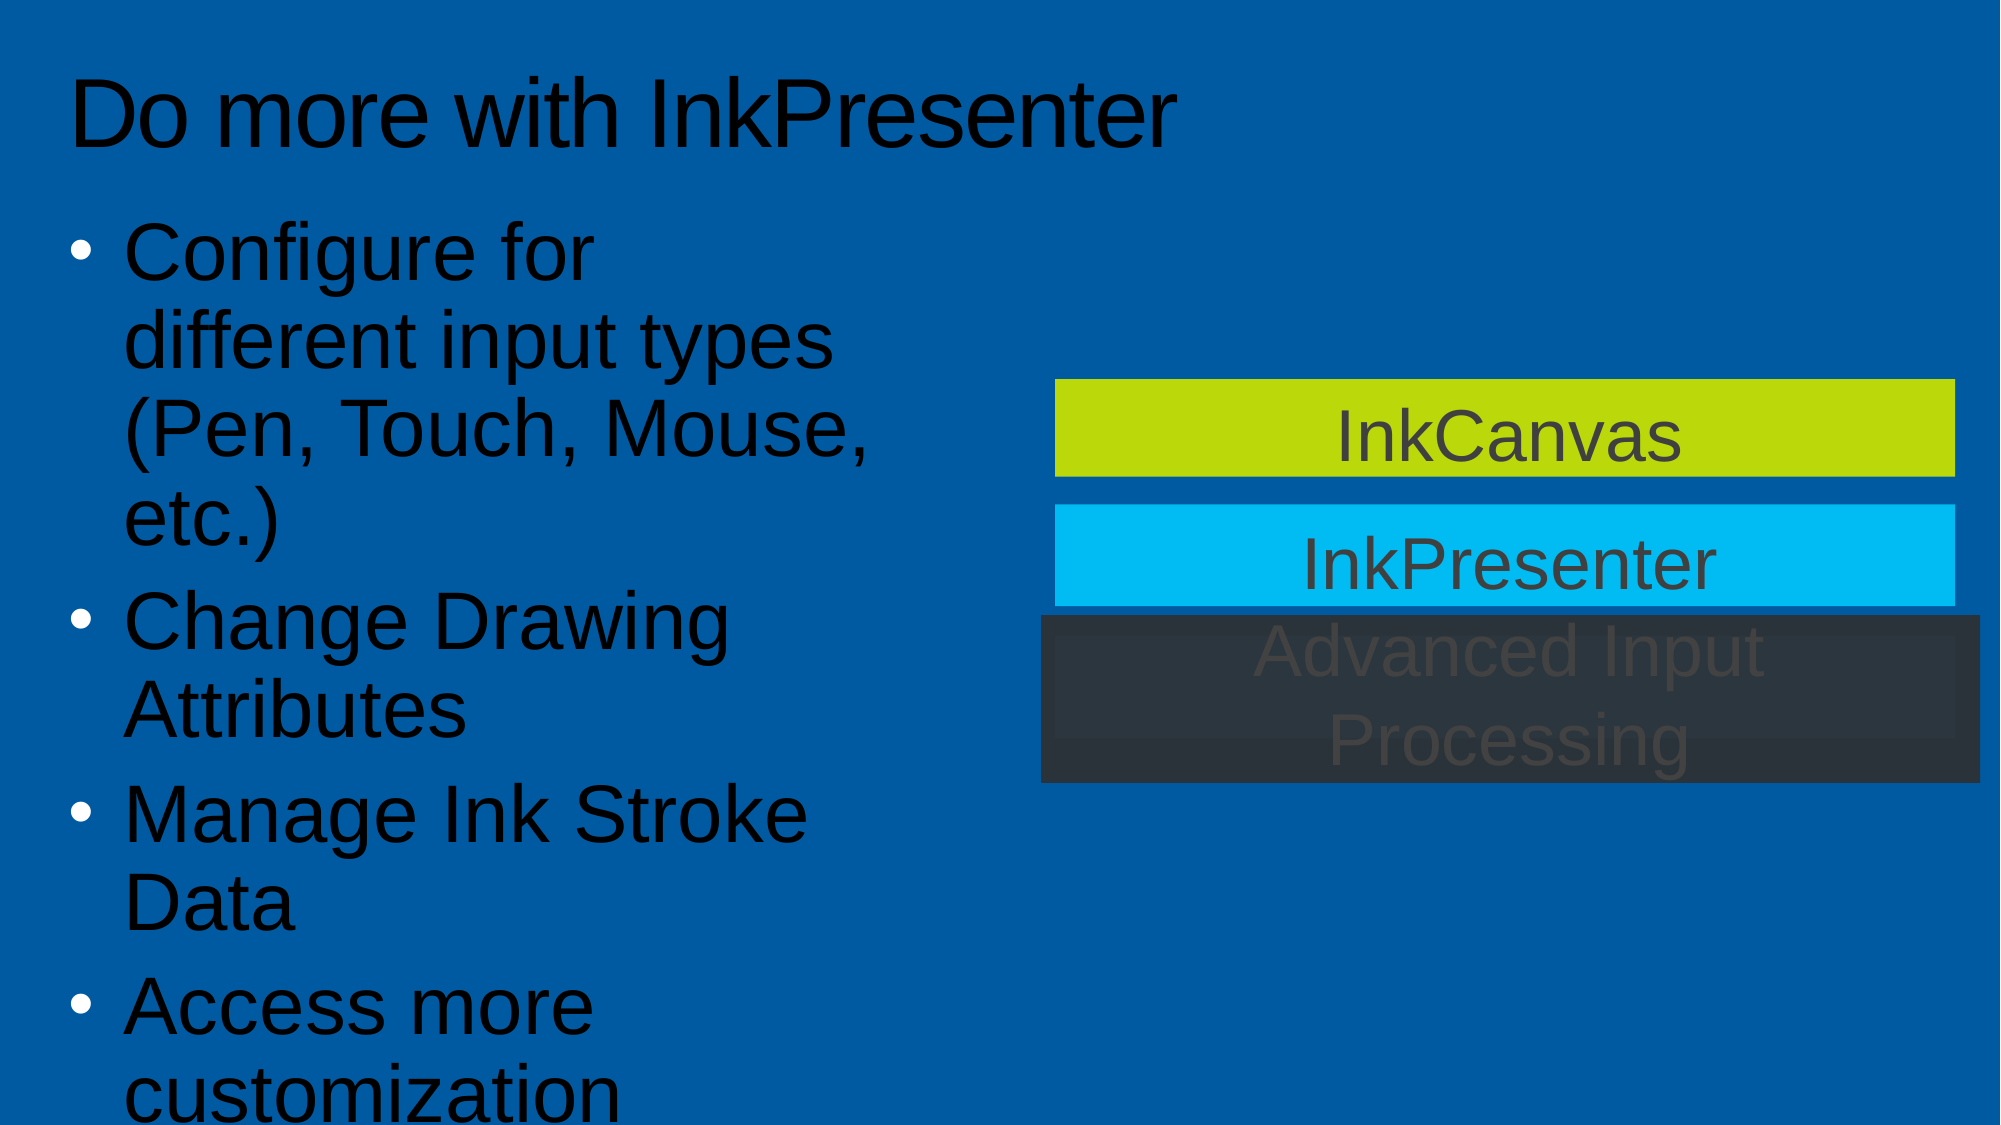

# Do more with InkPresenter
Configure for different input types (Pen, Touch, Mouse, etc.)
Change Drawing Attributes
Manage Ink Stroke Data
Access more customization options

InkCanvas
InkPresenter

Advanced Input Processing